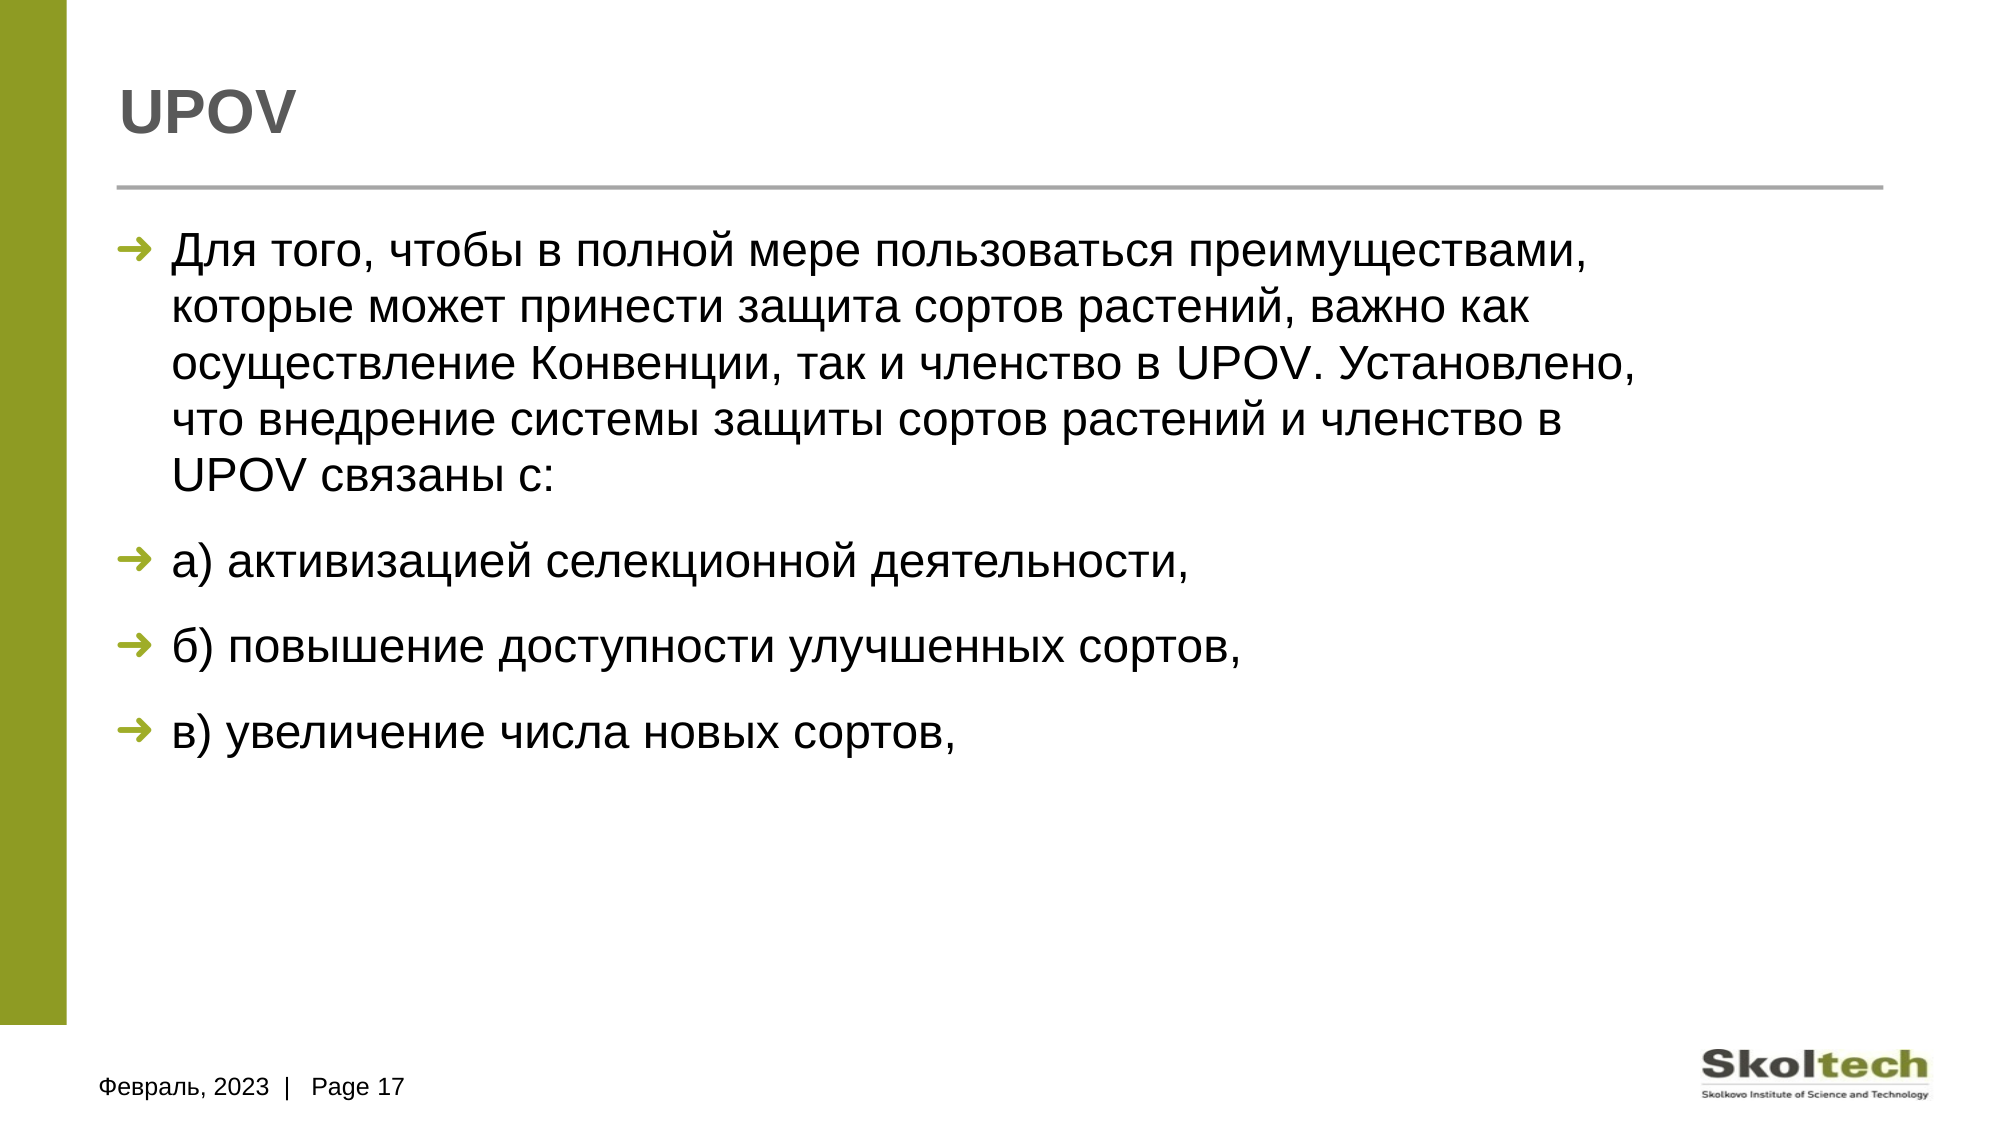

# UPOV
Для того, чтобы в полной мере пользоваться преимуществами, которые может принести защита сортов растений, важно как осуществление Конвенции, так и членство в UPOV. Установлено, что внедрение системы защиты сортов растений и членство в UPOV связаны с:
а) активизацией селекционной деятельности,
б) повышение доступности улучшенных сортов,
в) увеличение числа новых сортов,
Февраль, 2023  |   Page 17